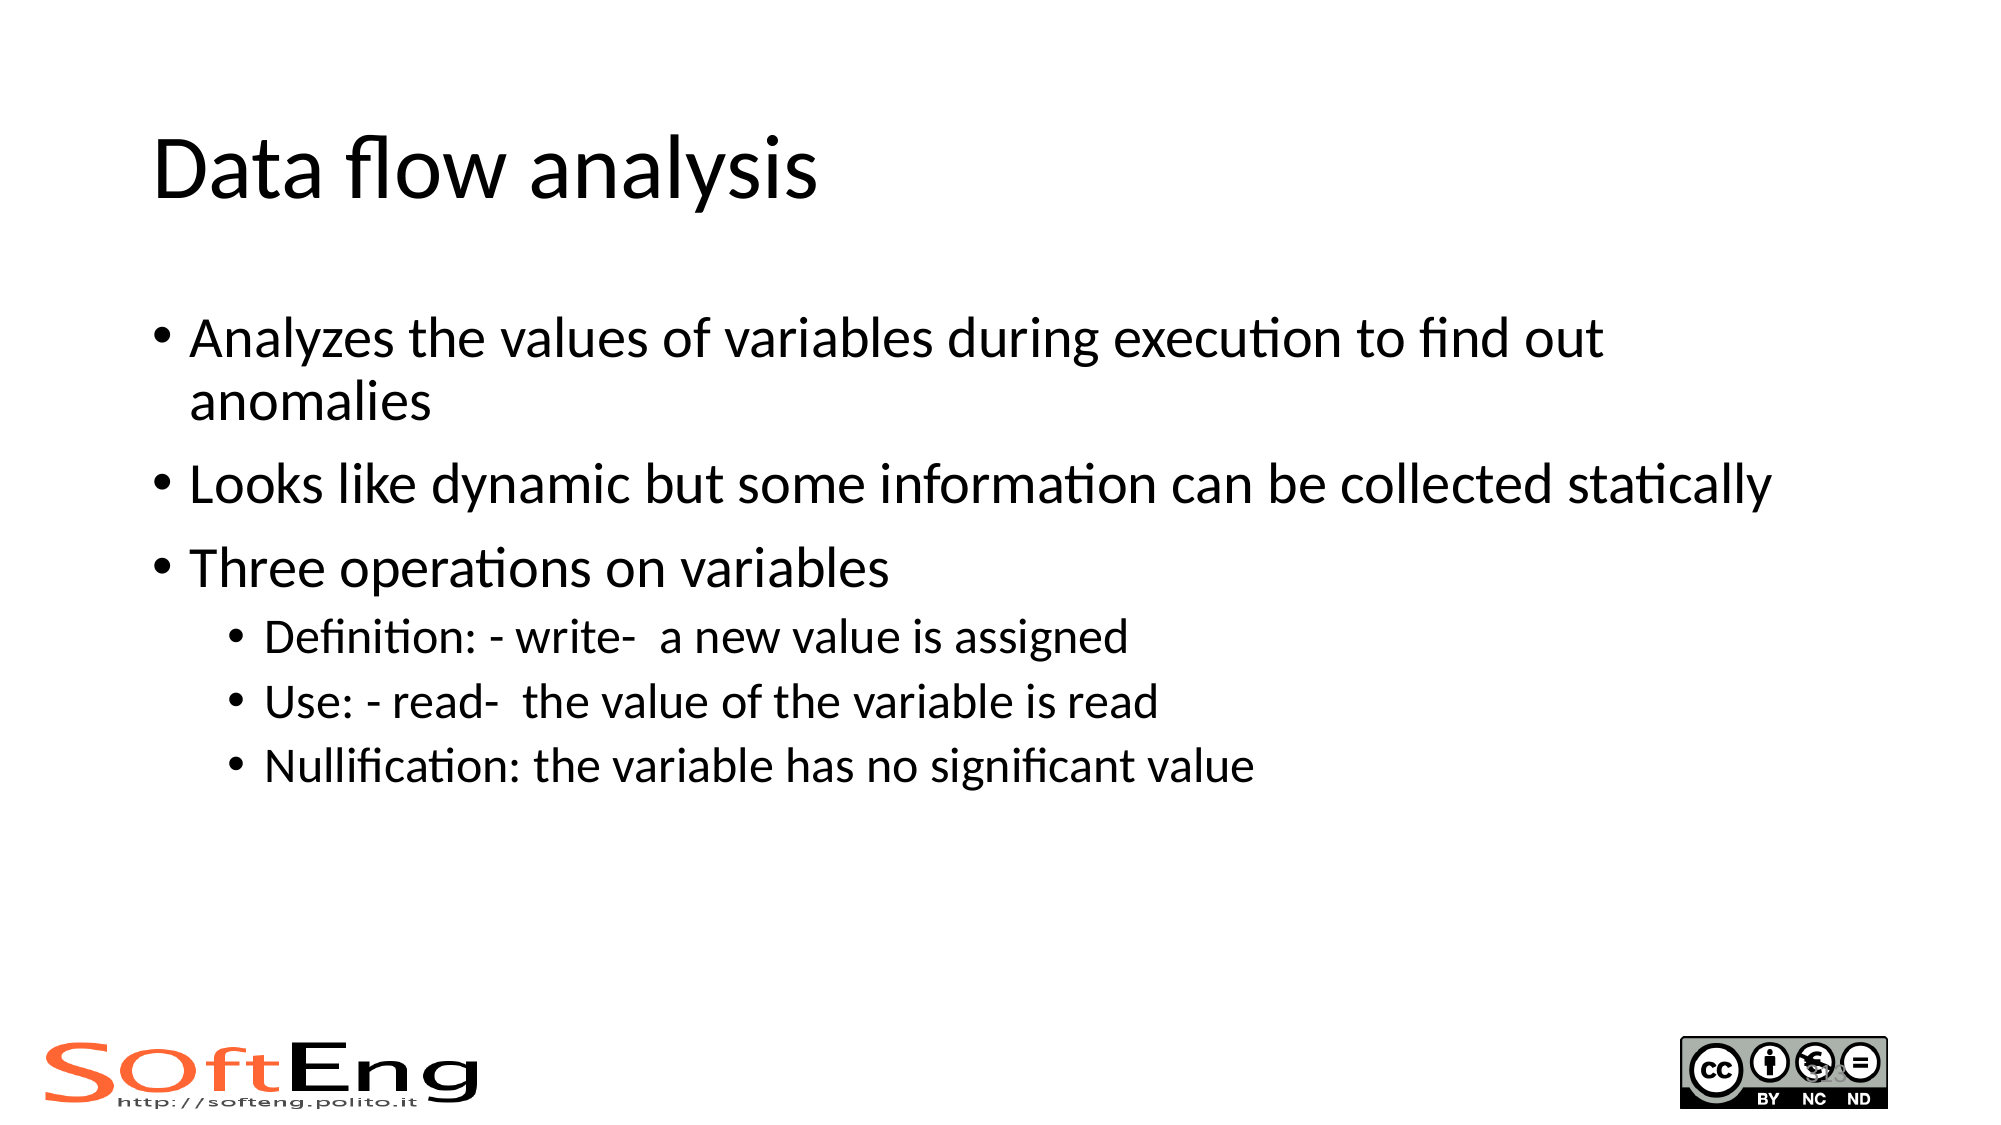

# Data flow analysis
Analyzes the values of variables during execution to find out anomalies
Looks like dynamic but some information can be collected statically
Three operations on variables
Definition: - write-  a new value is assigned
Use: - read-  the value of the variable is read
Nullification: the variable has no significant value

313